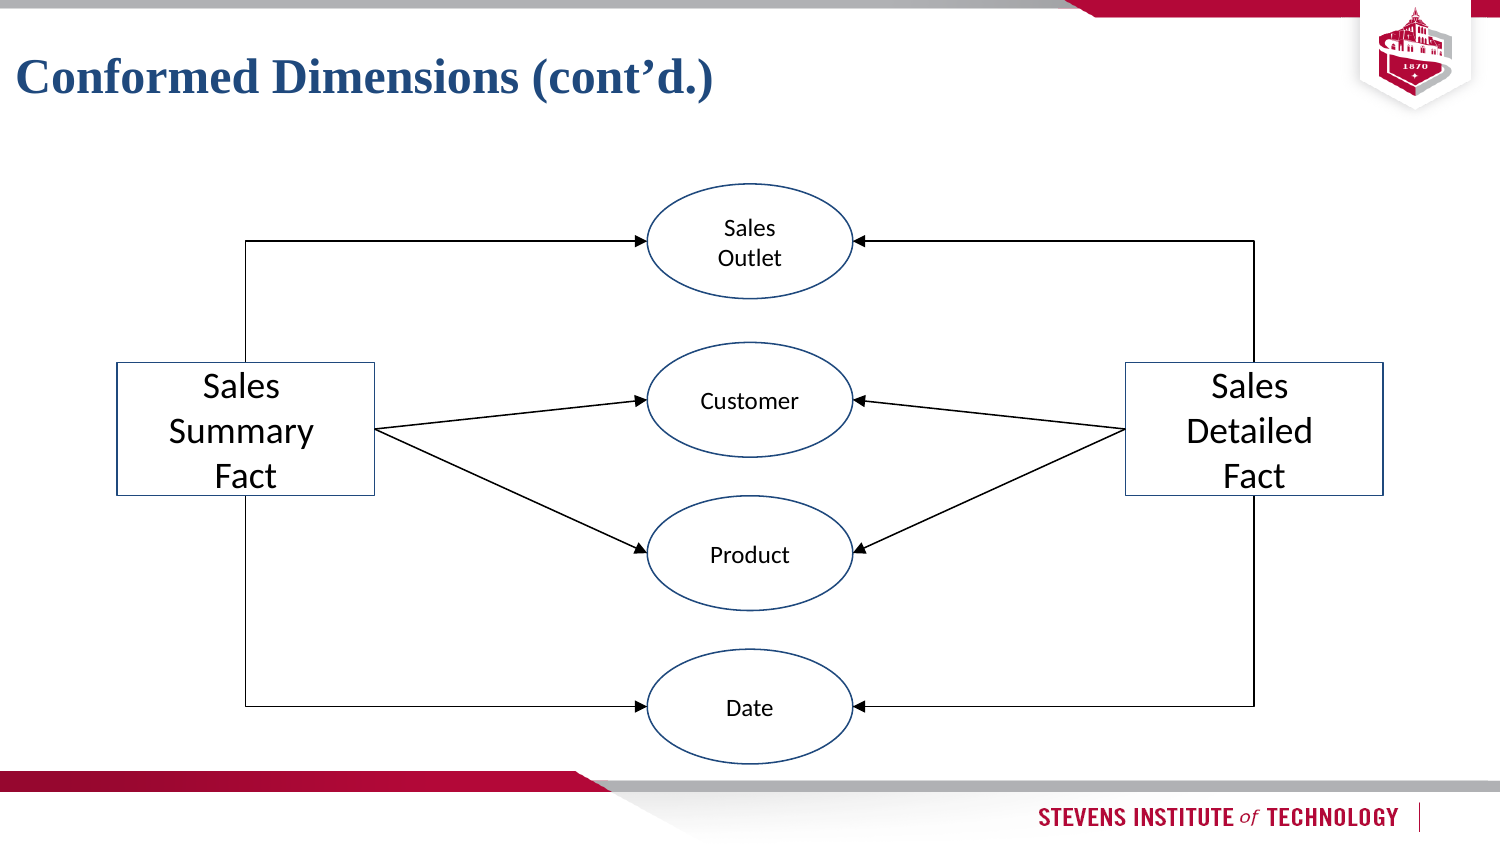

# Conformed Dimensions (cont’d.)
Sales Outlet
Customer
Sales
Summary
Fact
Sales
Detailed
Fact
Product
Date